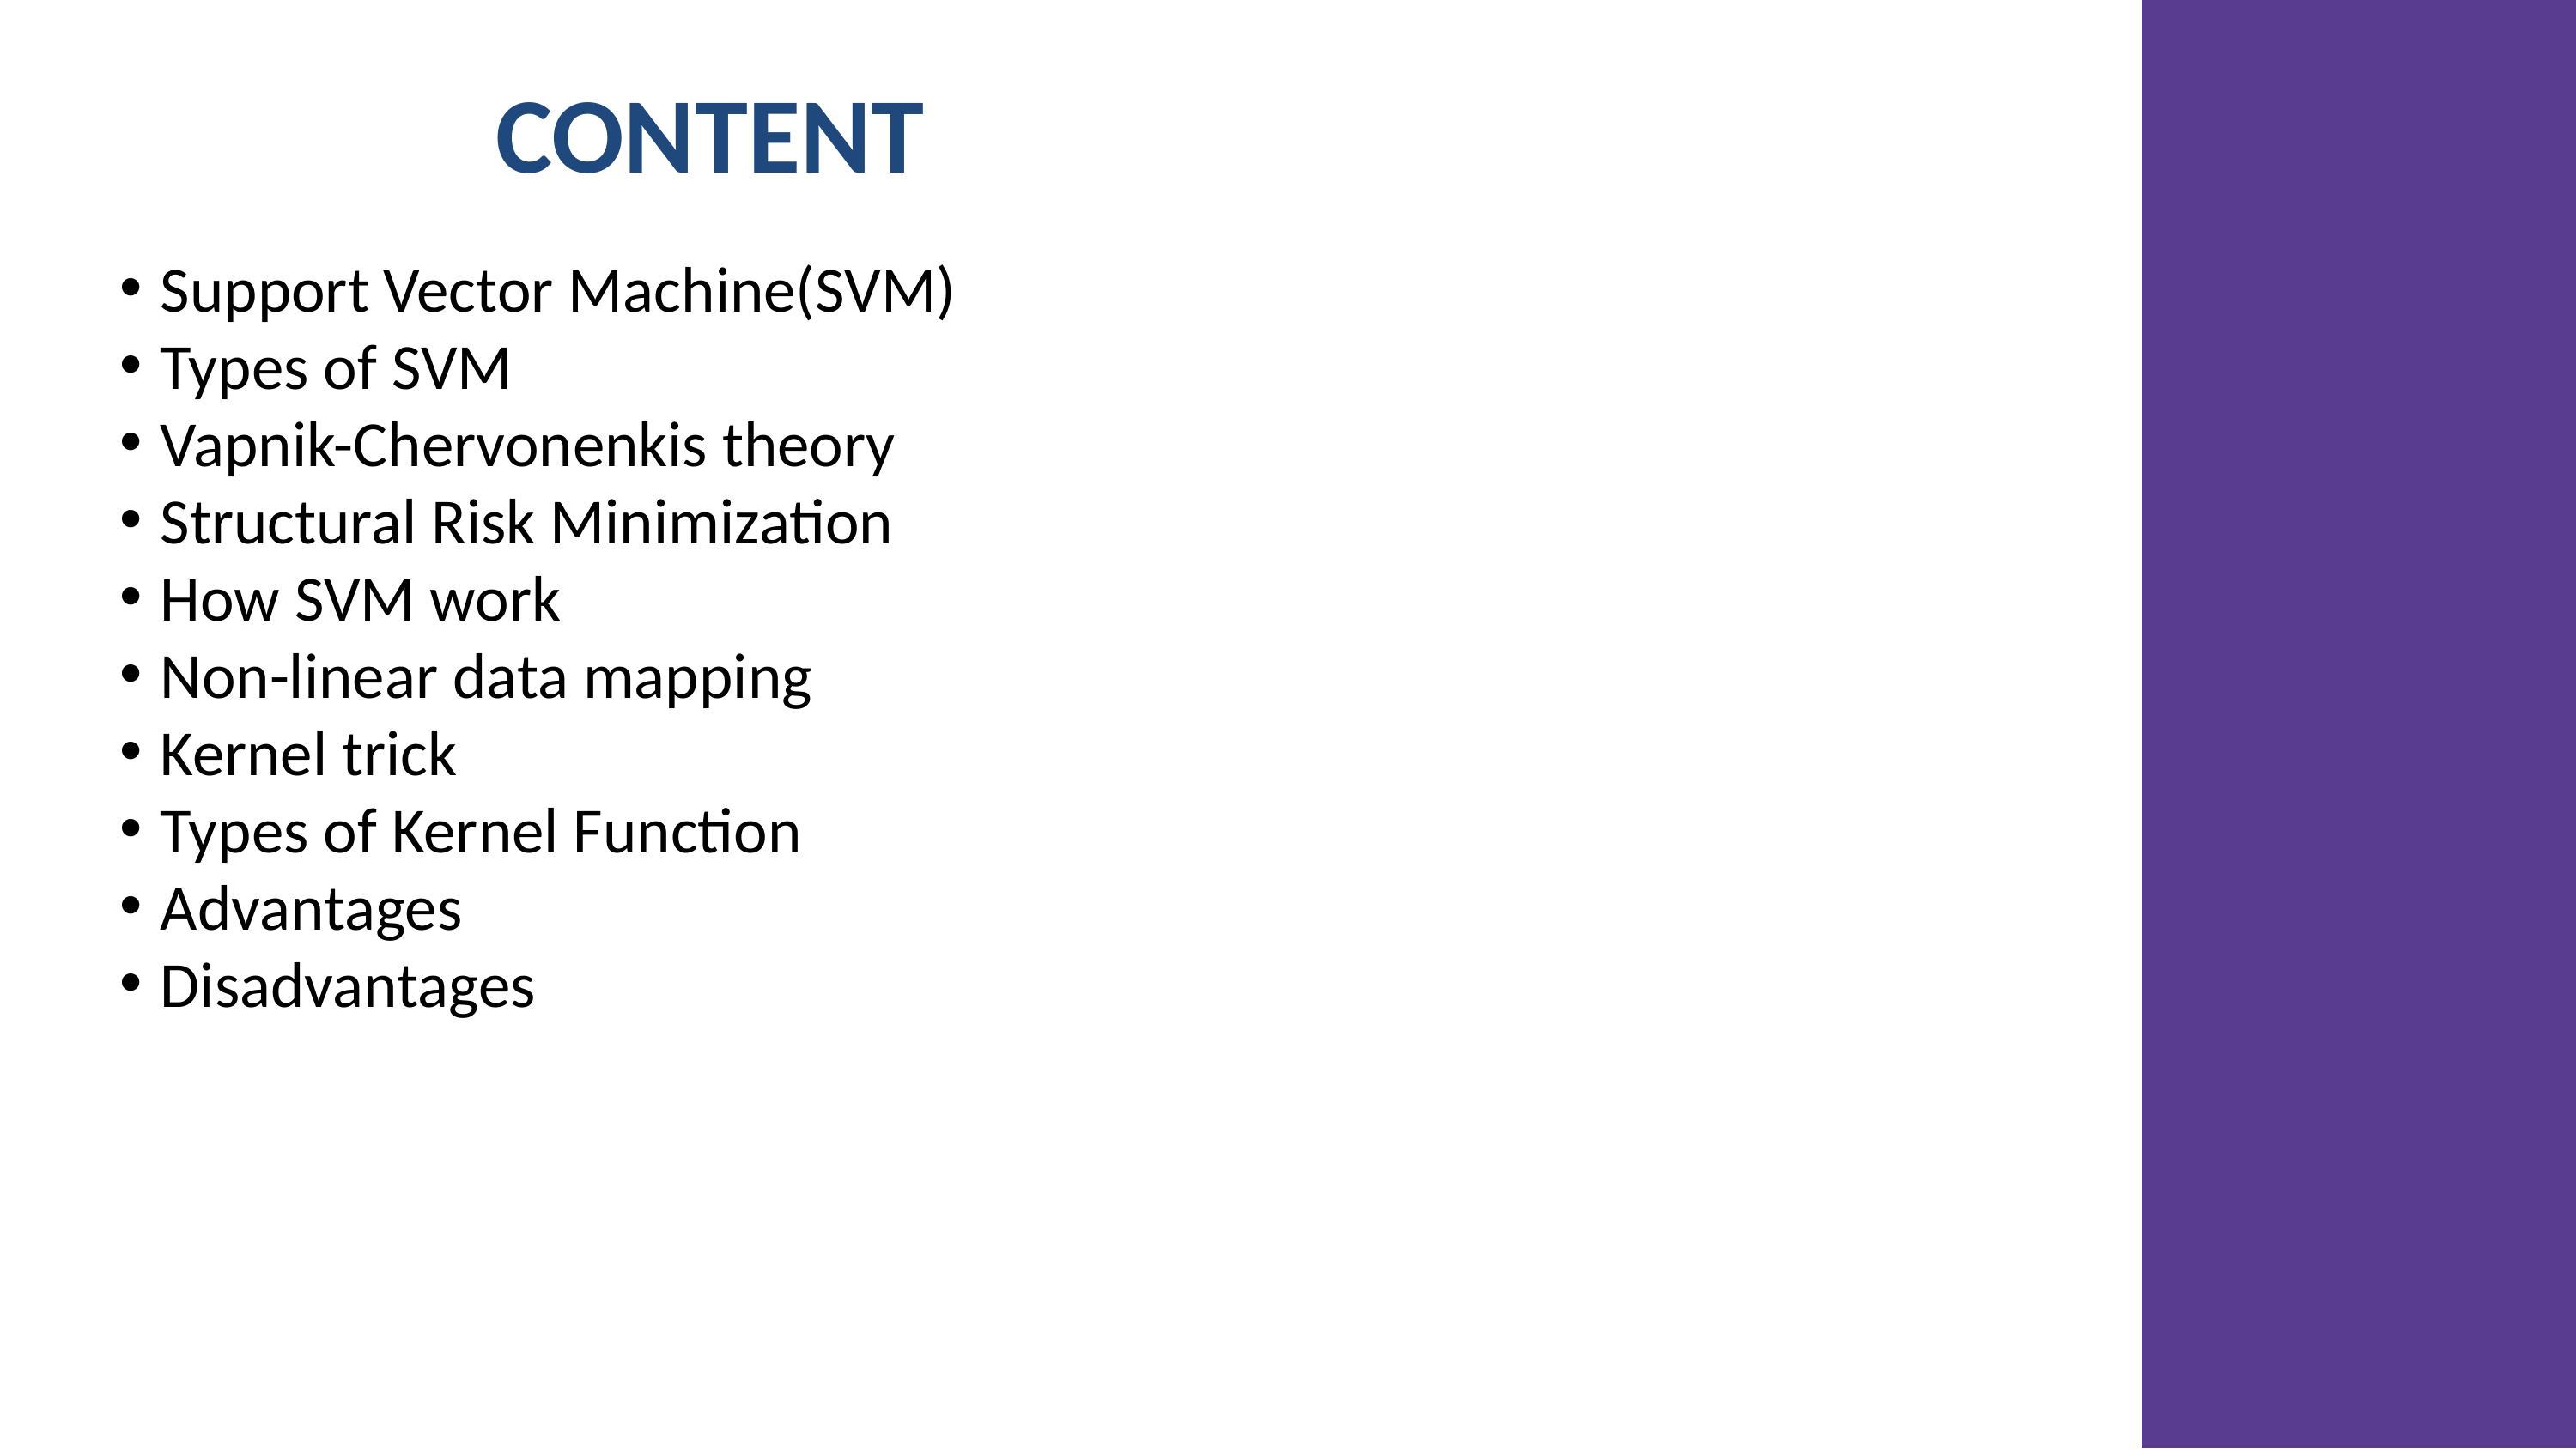

CONTENT
Support Vector Machine(SVM)
Types of SVM
Vapnik-Chervonenkis theory
Structural Risk Minimization
How SVM work
Non-linear data mapping
Kernel trick
Types of Kernel Function
Advantages
Disadvantages